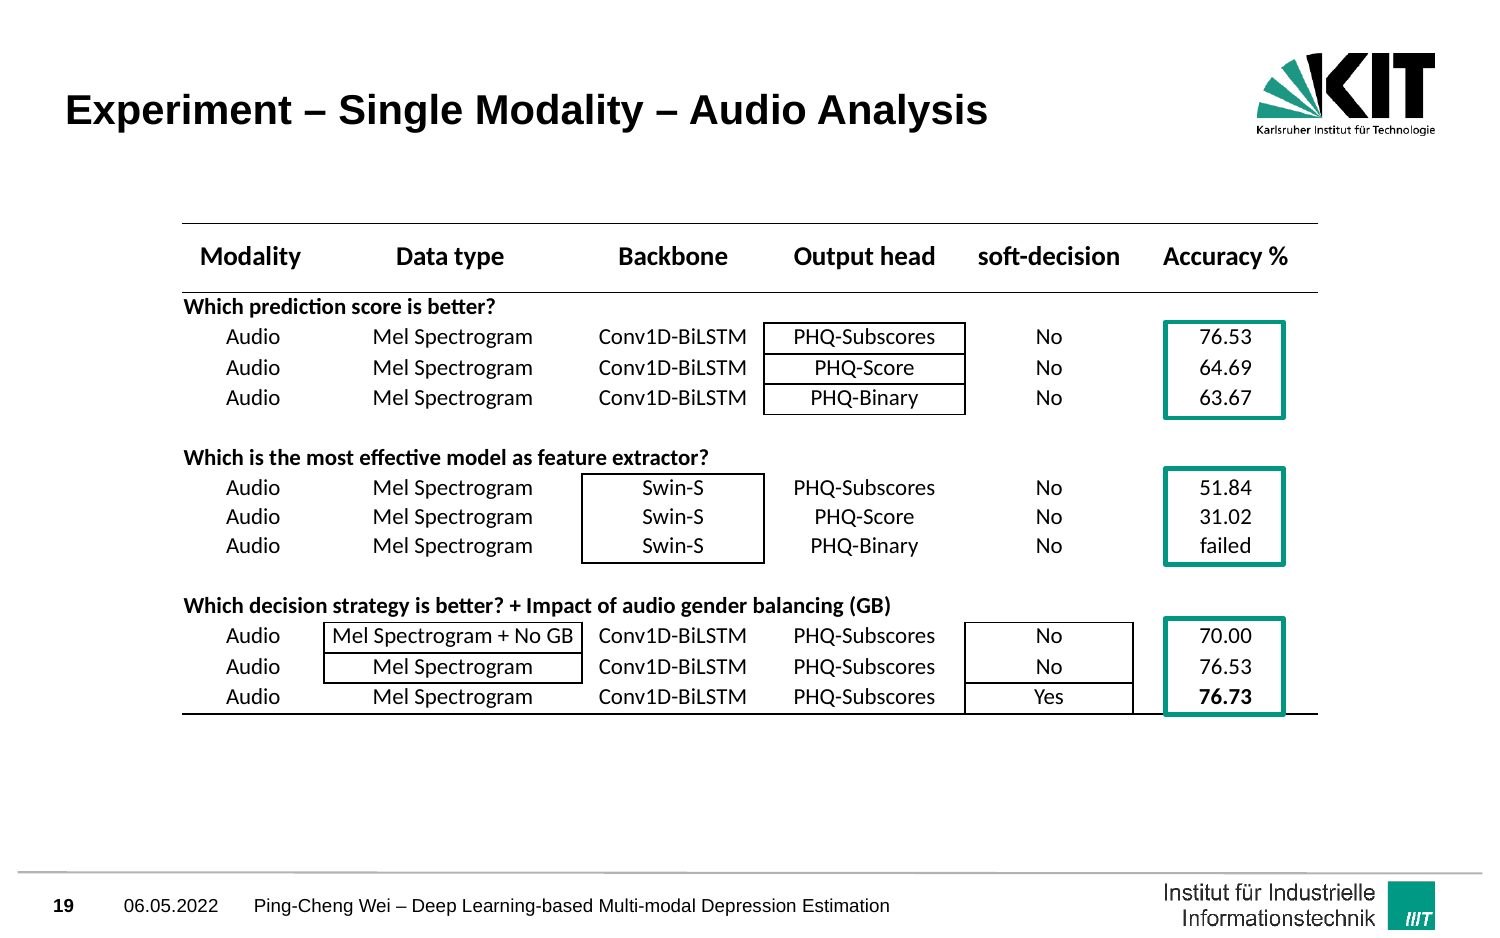

# Experiment – Single Modality – Audio Analysis
| Modality | Data type | Backbone | Output head | soft-decision | Accuracy % |
| --- | --- | --- | --- | --- | --- |
| Which prediction score is better? |  |  |  |  |  |
| Audio | Mel Spectrogram | Conv1D-BiLSTM | PHQ-Subscores | No | 76.53 |
| Audio | Mel Spectrogram | Conv1D-BiLSTM | PHQ-Score | No | 64.69 |
| Audio | Mel Spectrogram | Conv1D-BiLSTM | PHQ-Binary | No | 63.67 |
|  |  |  |  |  |  |
| Which is the most effective model as feature extractor? |  |  |  |  |  |
| Audio | Mel Spectrogram | Swin-S | PHQ-Subscores | No | 51.84 |
| Audio | Mel Spectrogram | Swin-S | PHQ-Score | No | 31.02 |
| Audio | Mel Spectrogram | Swin-S | PHQ-Binary | No | failed |
|  |  |  |  |  |  |
| Which decision strategy is better? + Impact of audio gender balancing (GB) |  |  |  |  |  |
| Audio | Mel Spectrogram + No GB | Conv1D-BiLSTM | PHQ-Subscores | No | 70.00 |
| Audio | Mel Spectrogram | Conv1D-BiLSTM | PHQ-Subscores | No | 76.53 |
| Audio | Mel Spectrogram | Conv1D-BiLSTM | PHQ-Subscores | Yes | 76.73 |